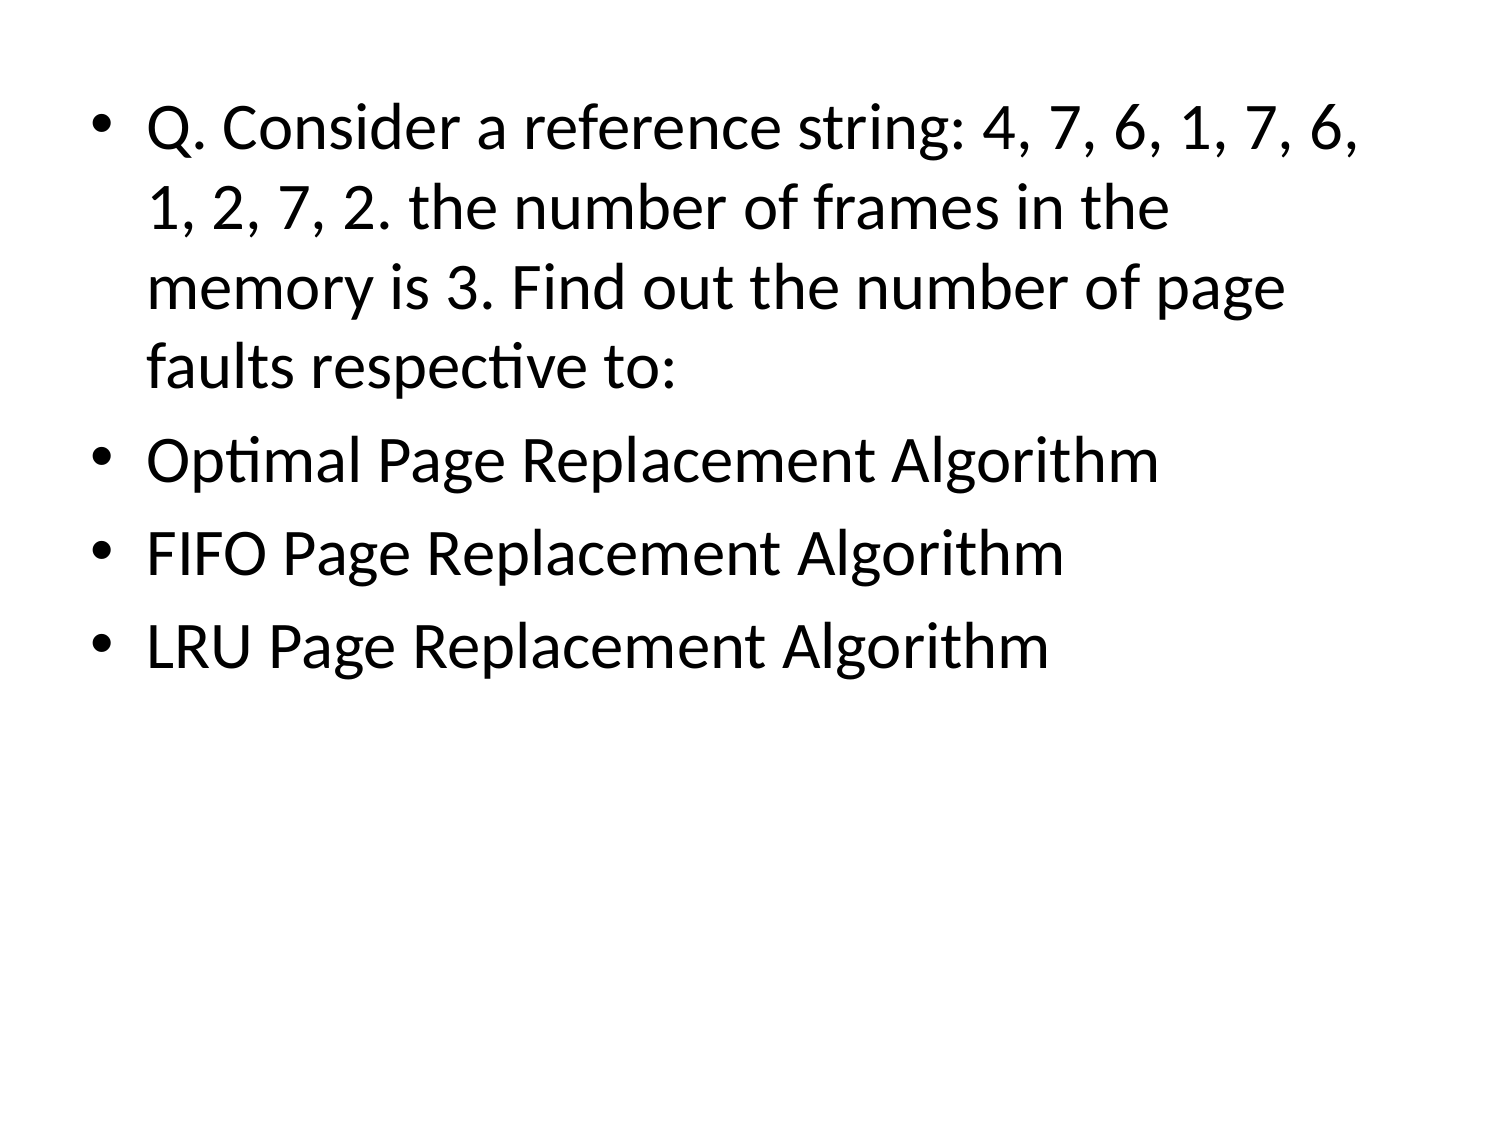

Q. Consider a reference string: 4, 7, 6, 1, 7, 6, 1, 2, 7, 2. the number of frames in the memory is 3. Find out the number of page faults respective to:
Optimal Page Replacement Algorithm
FIFO Page Replacement Algorithm
LRU Page Replacement Algorithm